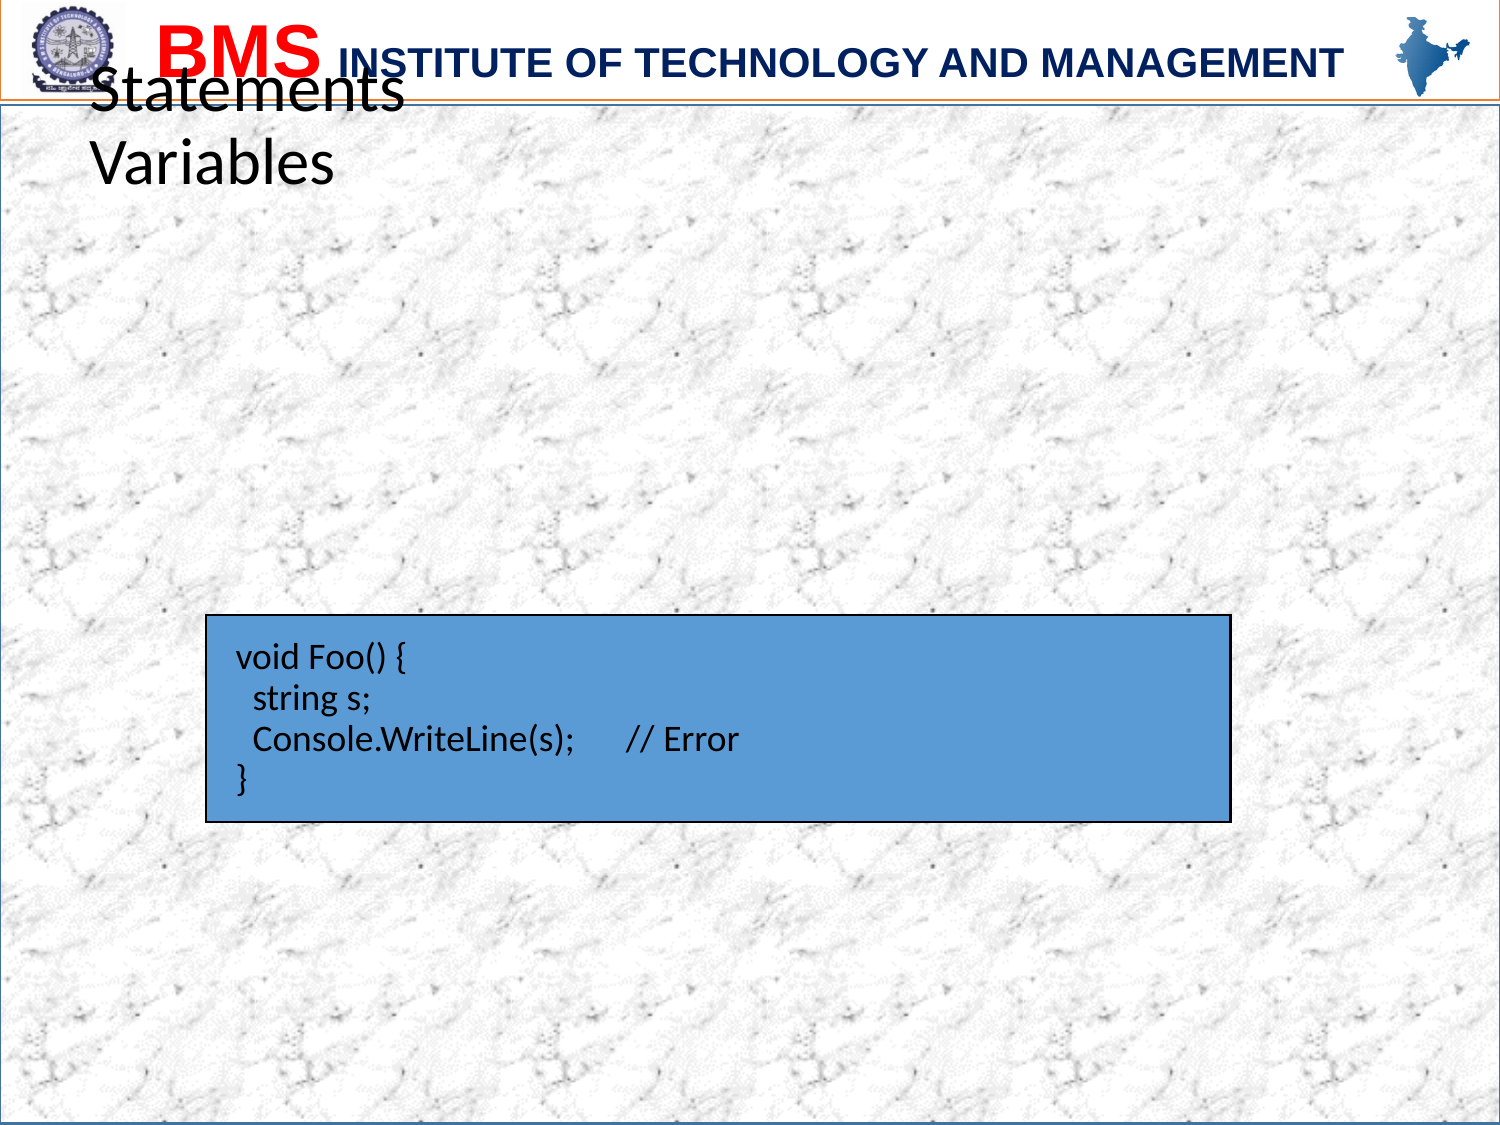

# Statements Variables
Variables must be assigned a value before they can be used
Explicitly or automatically
Called definite assignment
Automatic assignment occurs for static fields, class instance fields and array elements
void Foo() {
  string s;
  Console.WriteLine(s);      // Error
}